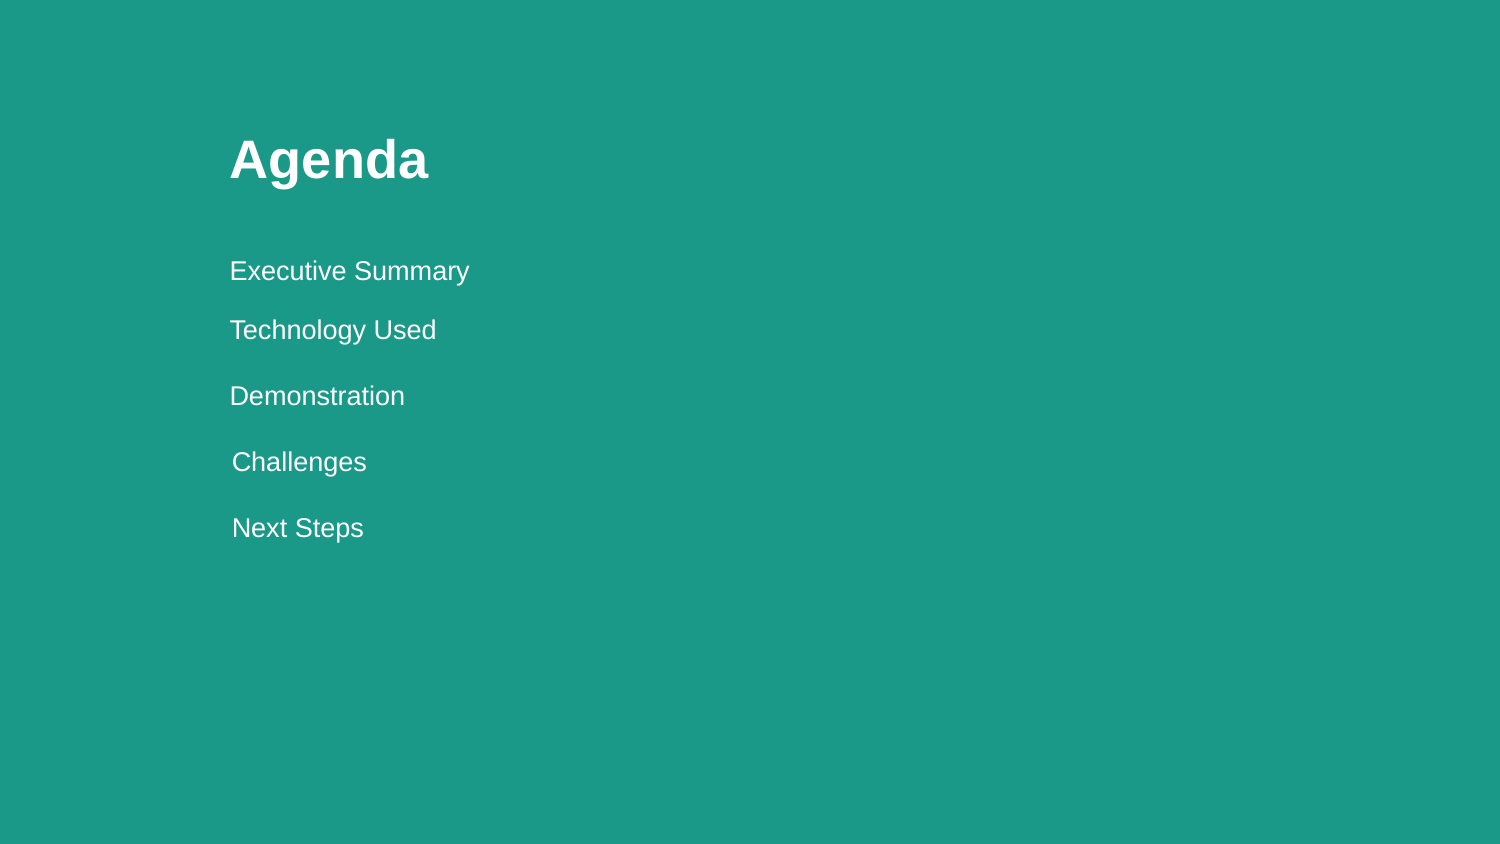

# Agenda

Executive Summary
Technology Used
Demonstration
Challenges
Next Steps